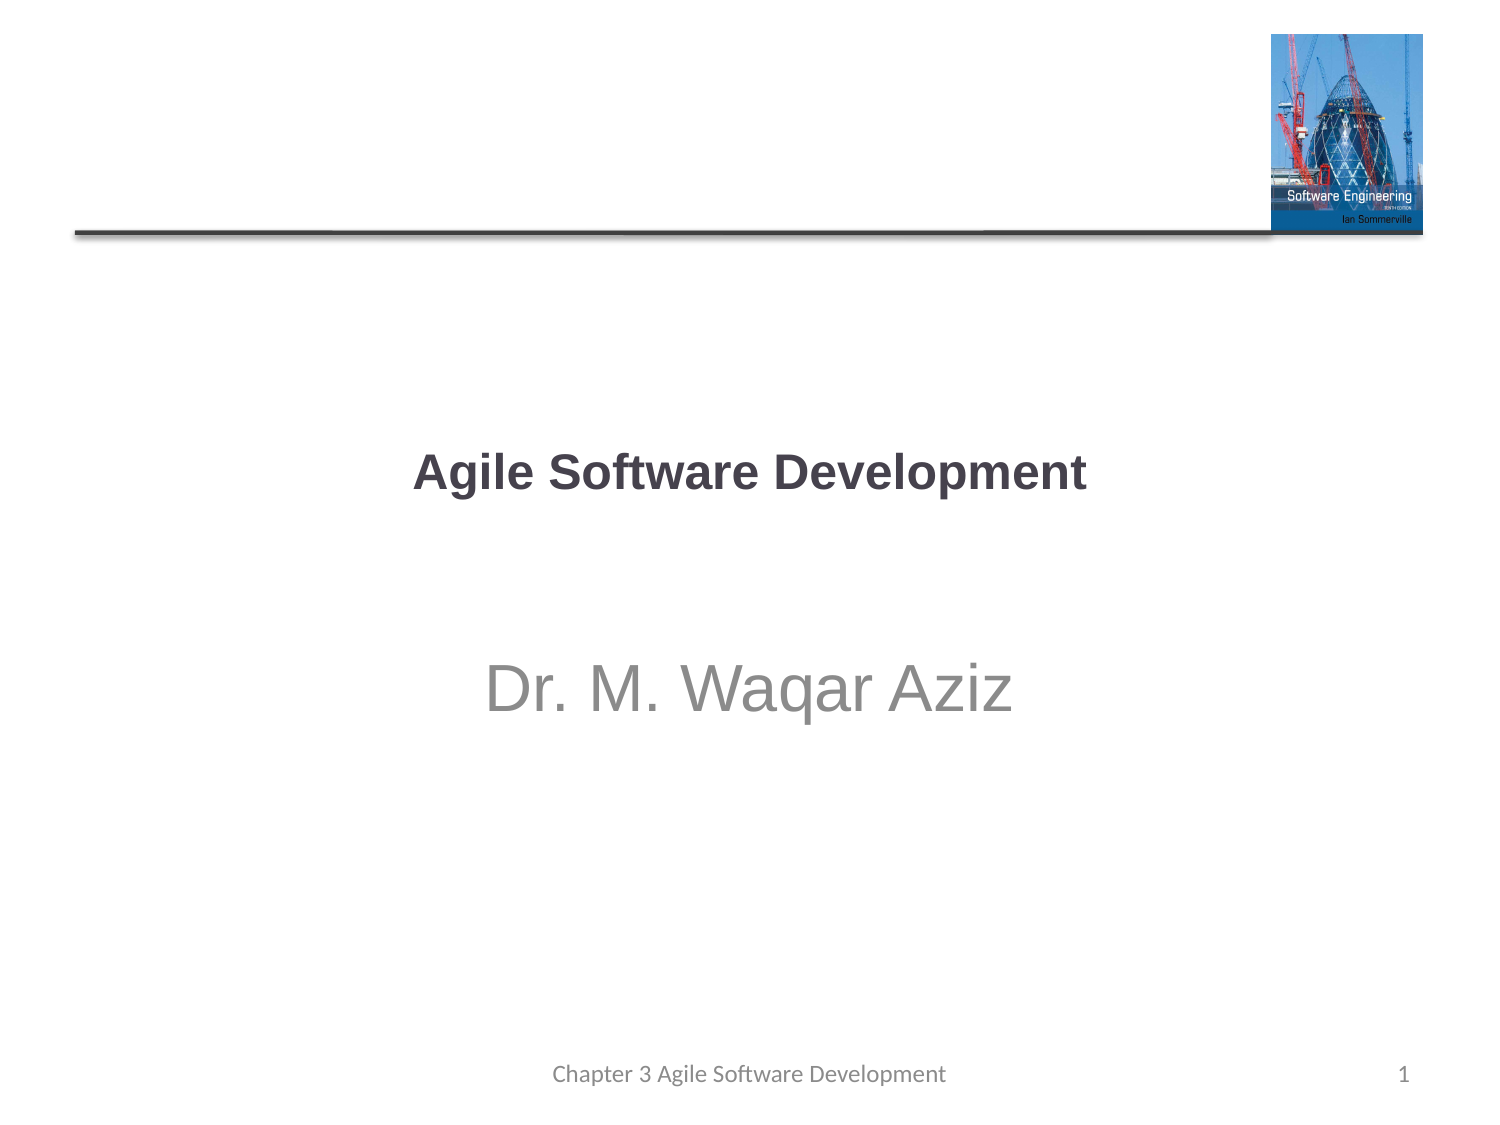

# Agile Software Development
Dr. M. Waqar Aziz

Chapter 3 Agile Software Development
1